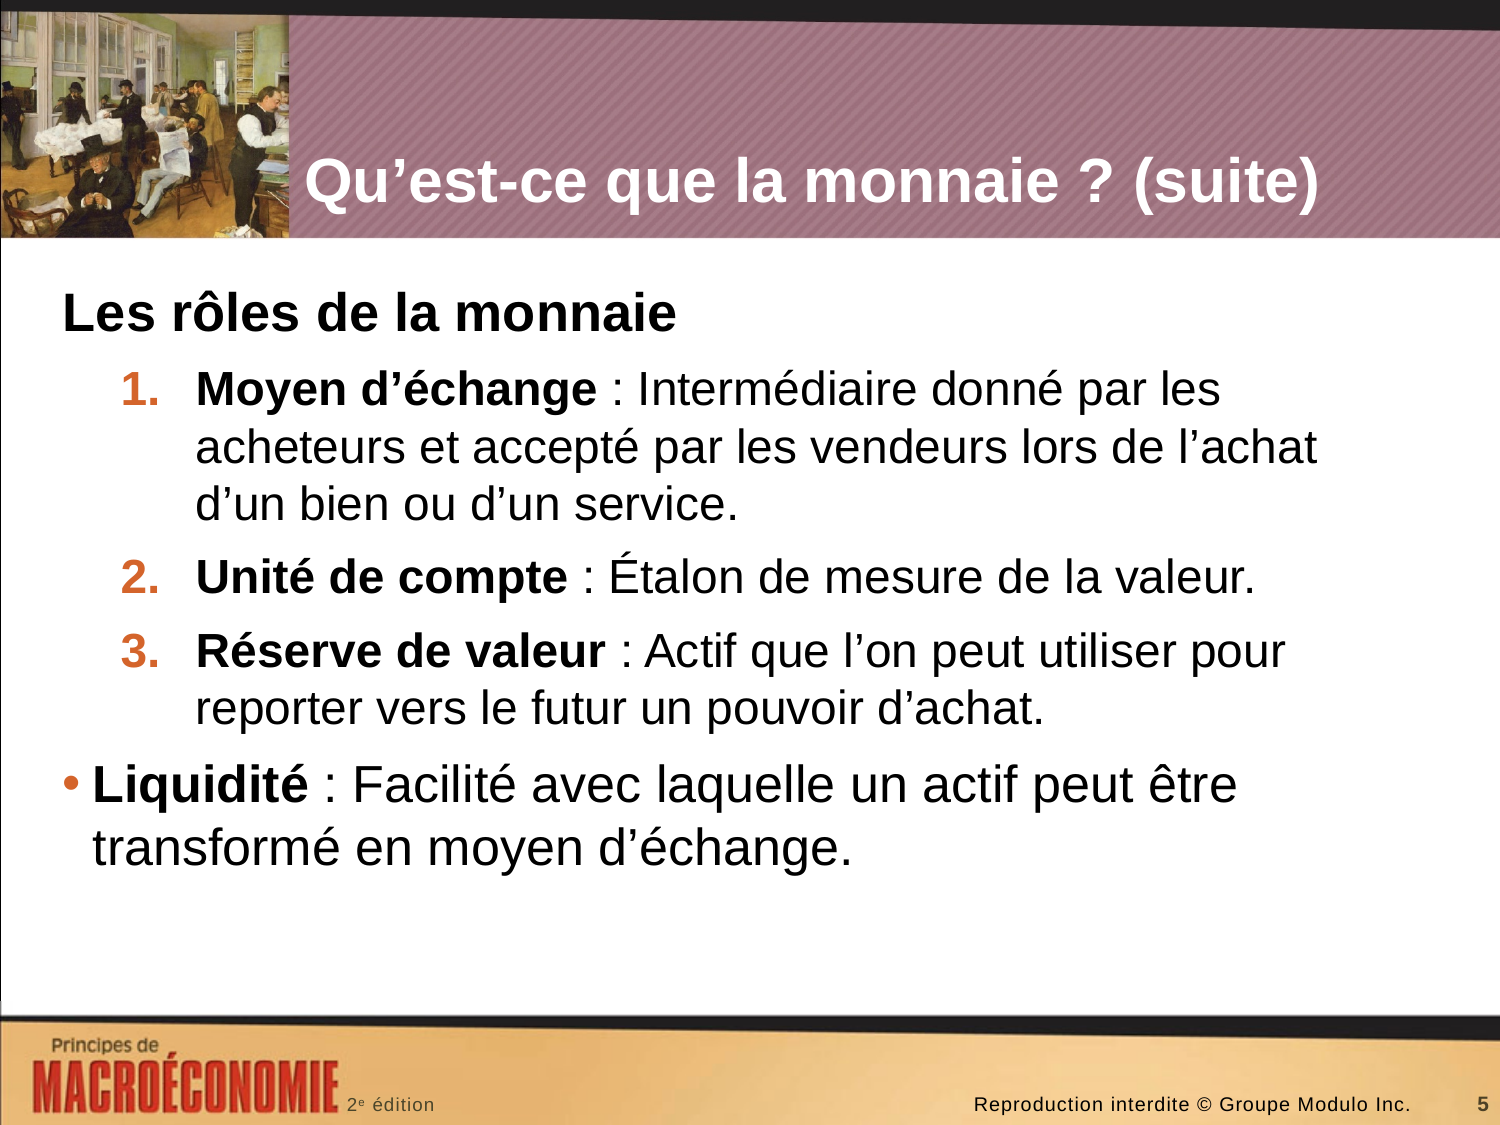

# Qu’est-ce que la monnaie ? (suite)
Les rôles de la monnaie
Moyen d’échange : Intermédiaire donné par les acheteurs et accepté par les vendeurs lors de l’achat d’un bien ou d’un service.
Unité de compte : Étalon de mesure de la valeur.
Réserve de valeur : Actif que l’on peut utiliser pour reporter vers le futur un pouvoir d’achat.
Liquidité : Facilité avec laquelle un actif peut être transformé en moyen d’échange.
5